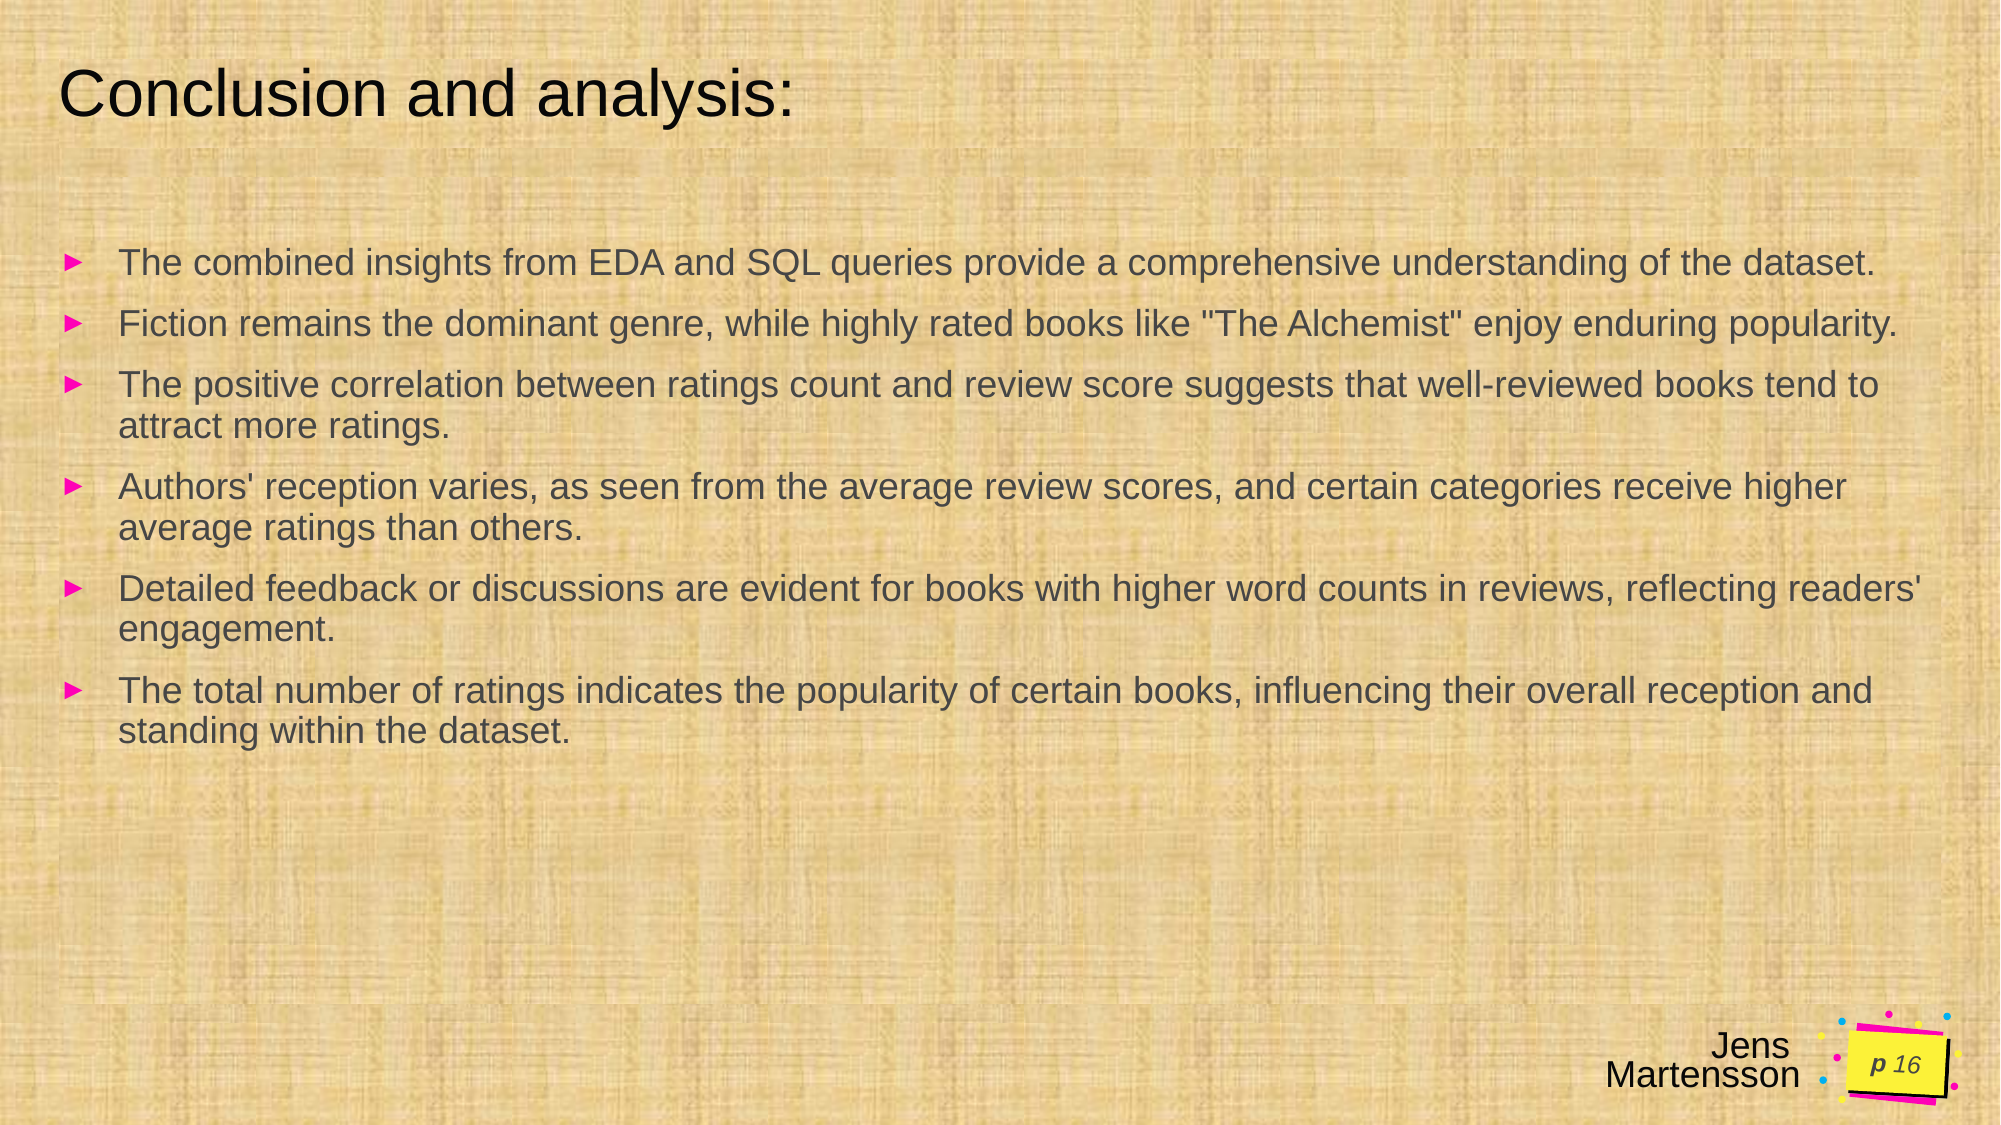

# Conclusion and analysis:

The combined insights from EDA and SQL queries provide a comprehensive understanding of the dataset.
Fiction remains the dominant genre, while highly rated books like "The Alchemist" enjoy enduring popularity.
The positive correlation between ratings count and review score suggests that well-reviewed books tend to attract more ratings.
Authors' reception varies, as seen from the average review scores, and certain categories receive higher average ratings than others.
Detailed feedback or discussions are evident for books with higher word counts in reviews, reflecting readers' engagement.
The total number of ratings indicates the popularity of certain books, influencing their overall reception and standing within the dataset.

p 16